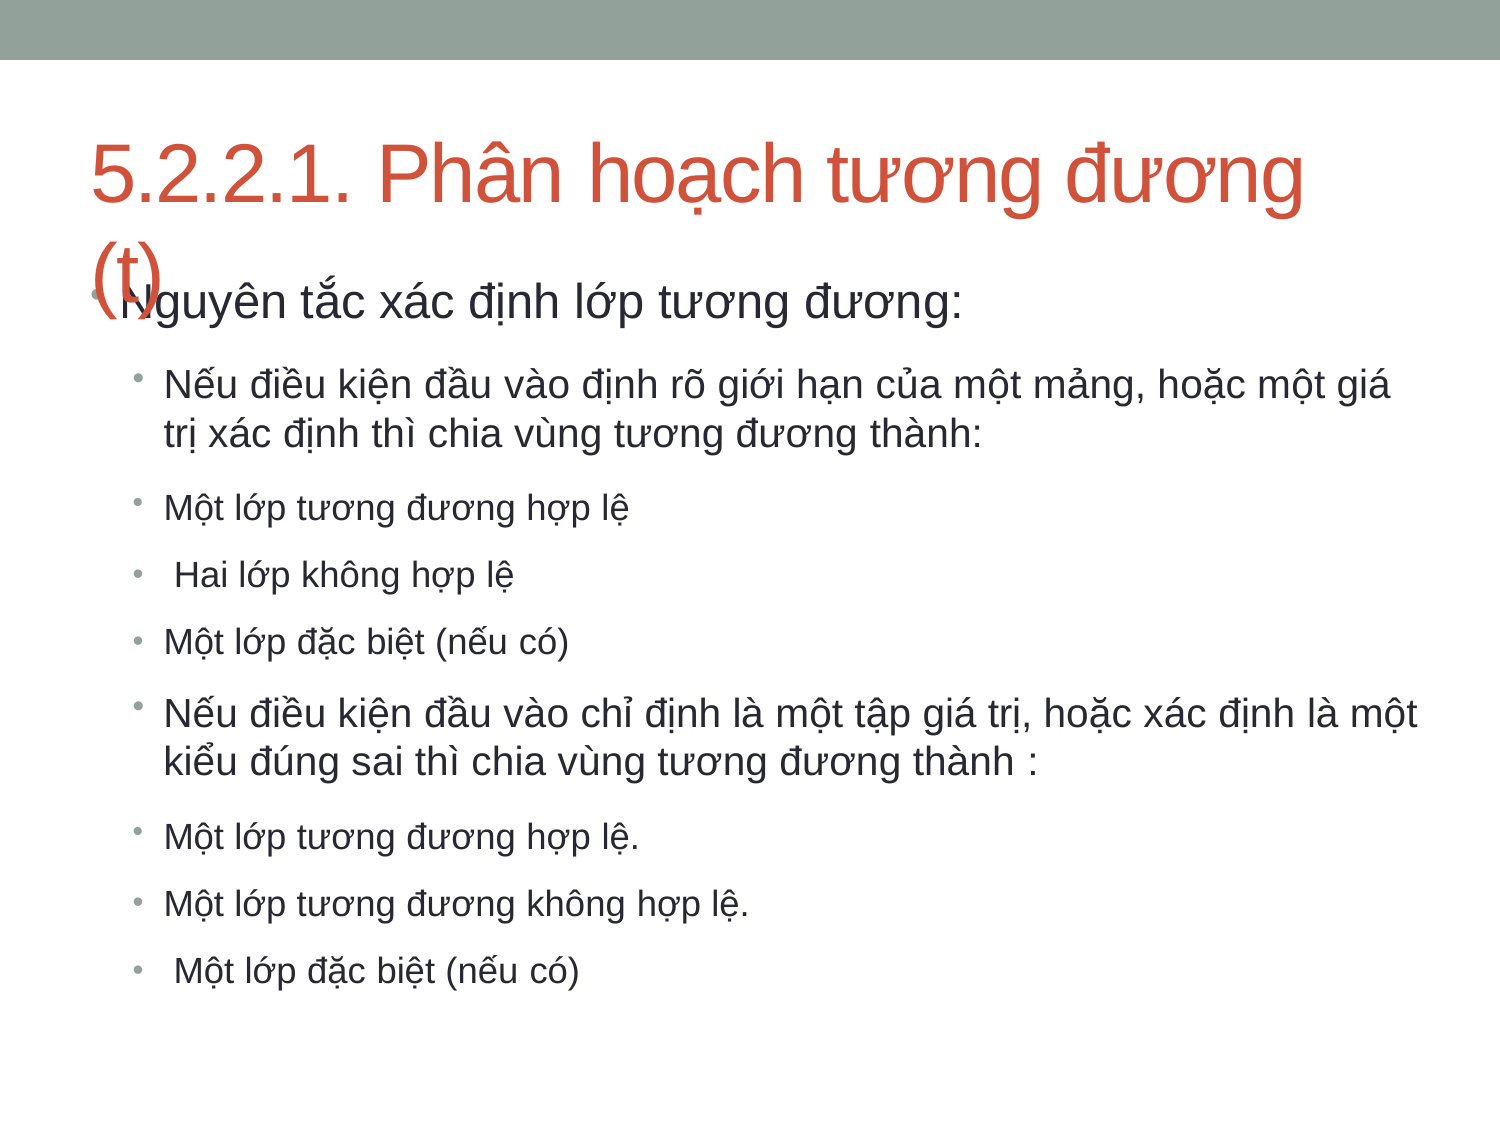

# 5.2.2.1. Phân hoạch tương đương (t)
Nguyên tắc xác định lớp tương đương:
Nếu điều kiện đầu vào định rõ giới hạn của một mảng, hoặc một giá  trị xác định thì chia vùng tương đương thành:
Một lớp tương đương hợp lệ  Hai lớp không hợp lệ
Một lớp đặc biệt (nếu có)
•
•
Nếu điều kiện đầu vào chỉ định là một tập giá trị, hoặc xác định là một  kiểu đúng sai thì chia vùng tương đương thành :
Một lớp tương đương hợp lệ.
Một lớp tương đương không hợp lệ.  Một lớp đặc biệt (nếu có)
•
•